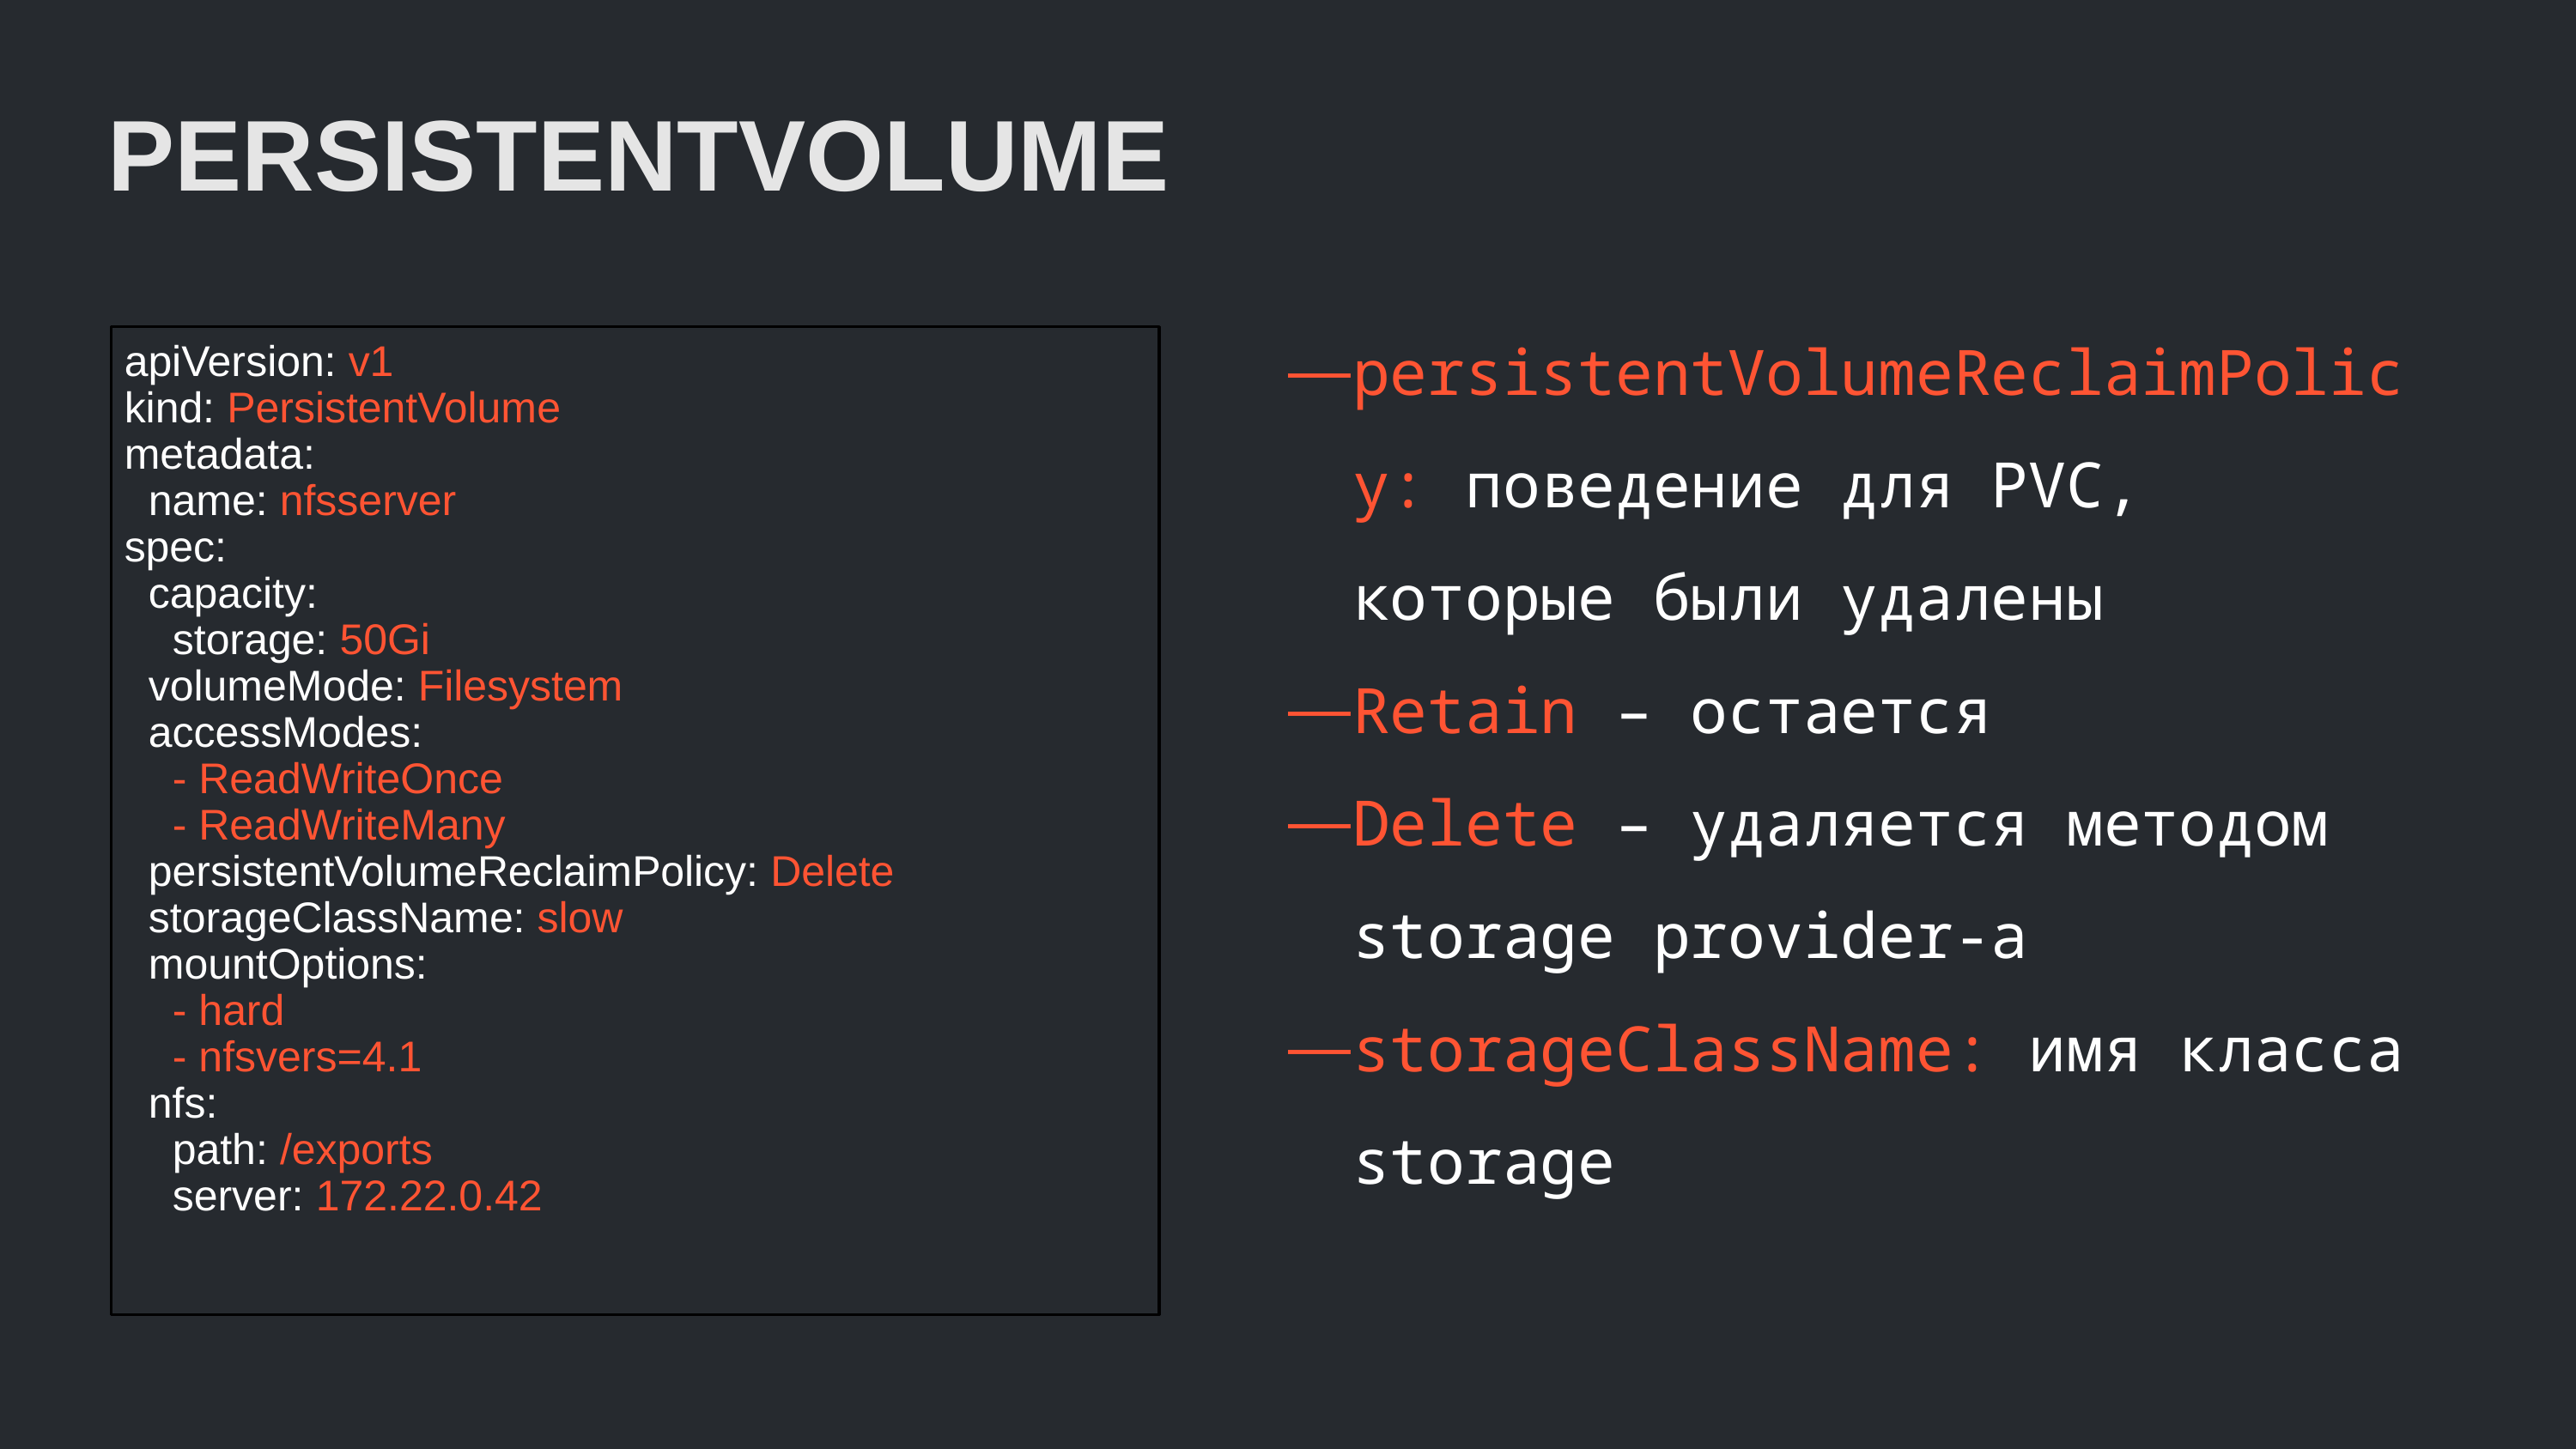

PERSISTENTVOLUME
persistentVolumeReclaimPolicy: поведение для PVC, которые были удалены
Retain – остается
Delete – удаляется методом storage provider-а
storageClassName: имя класса storage
apiVersion: v1
kind: PersistentVolume
metadata:
  name: nfsserver
spec:
  capacity:
    storage: 50Gi
  volumeMode: Filesystem
  accessModes:
    - ReadWriteOnce
    - ReadWriteMany
  persistentVolumeReclaimPolicy: Delete
  storageClassName: slow
  mountOptions:
    - hard
    - nfsvers=4.1
  nfs:
    path: /exports
    server: 172.22.0.42